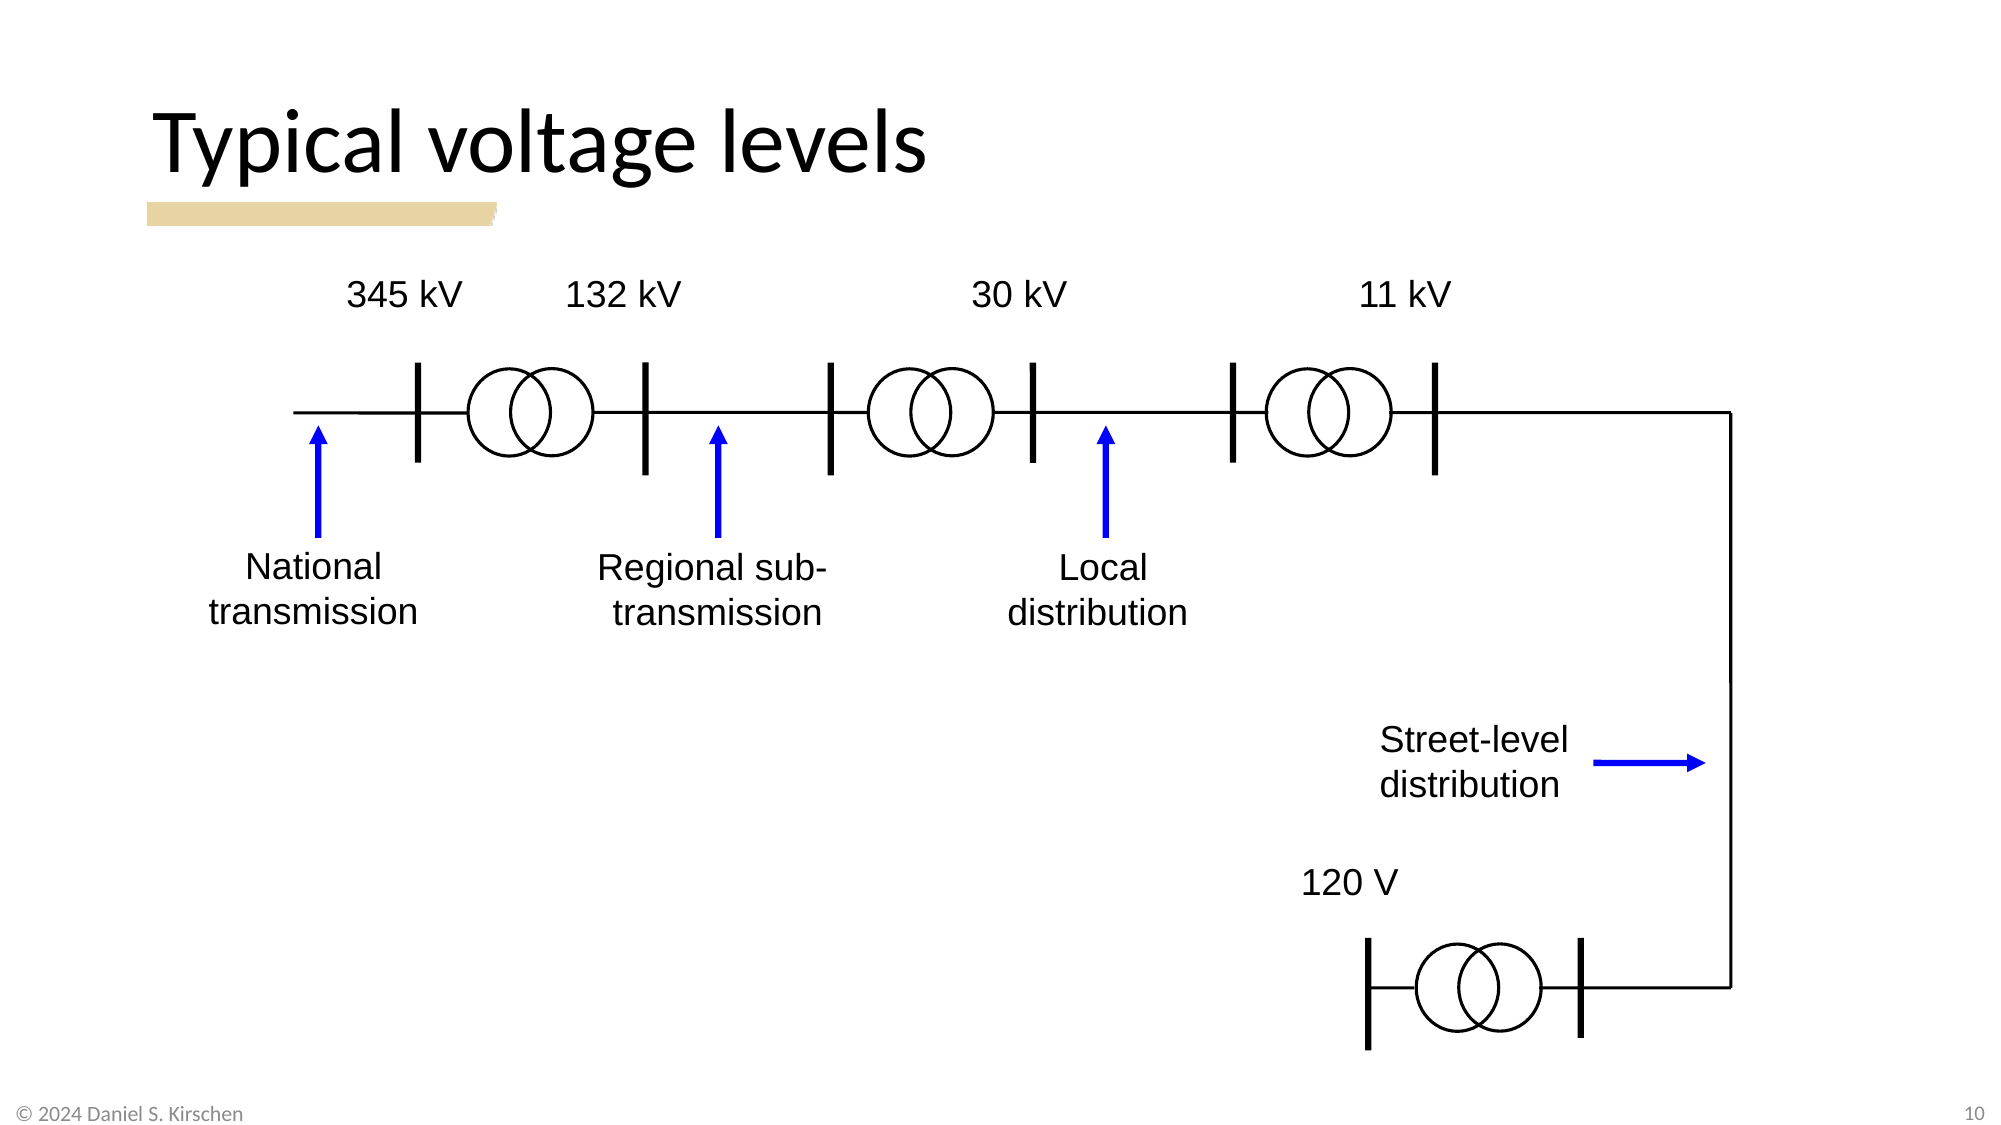

# Typical voltage levels

345 kV
132 kV
30 kV
11 kV

National
transmission
Regional sub-
transmission
Local
distribution

Street-level
distribution
120 V

© 2024 Daniel S. Kirschen
10